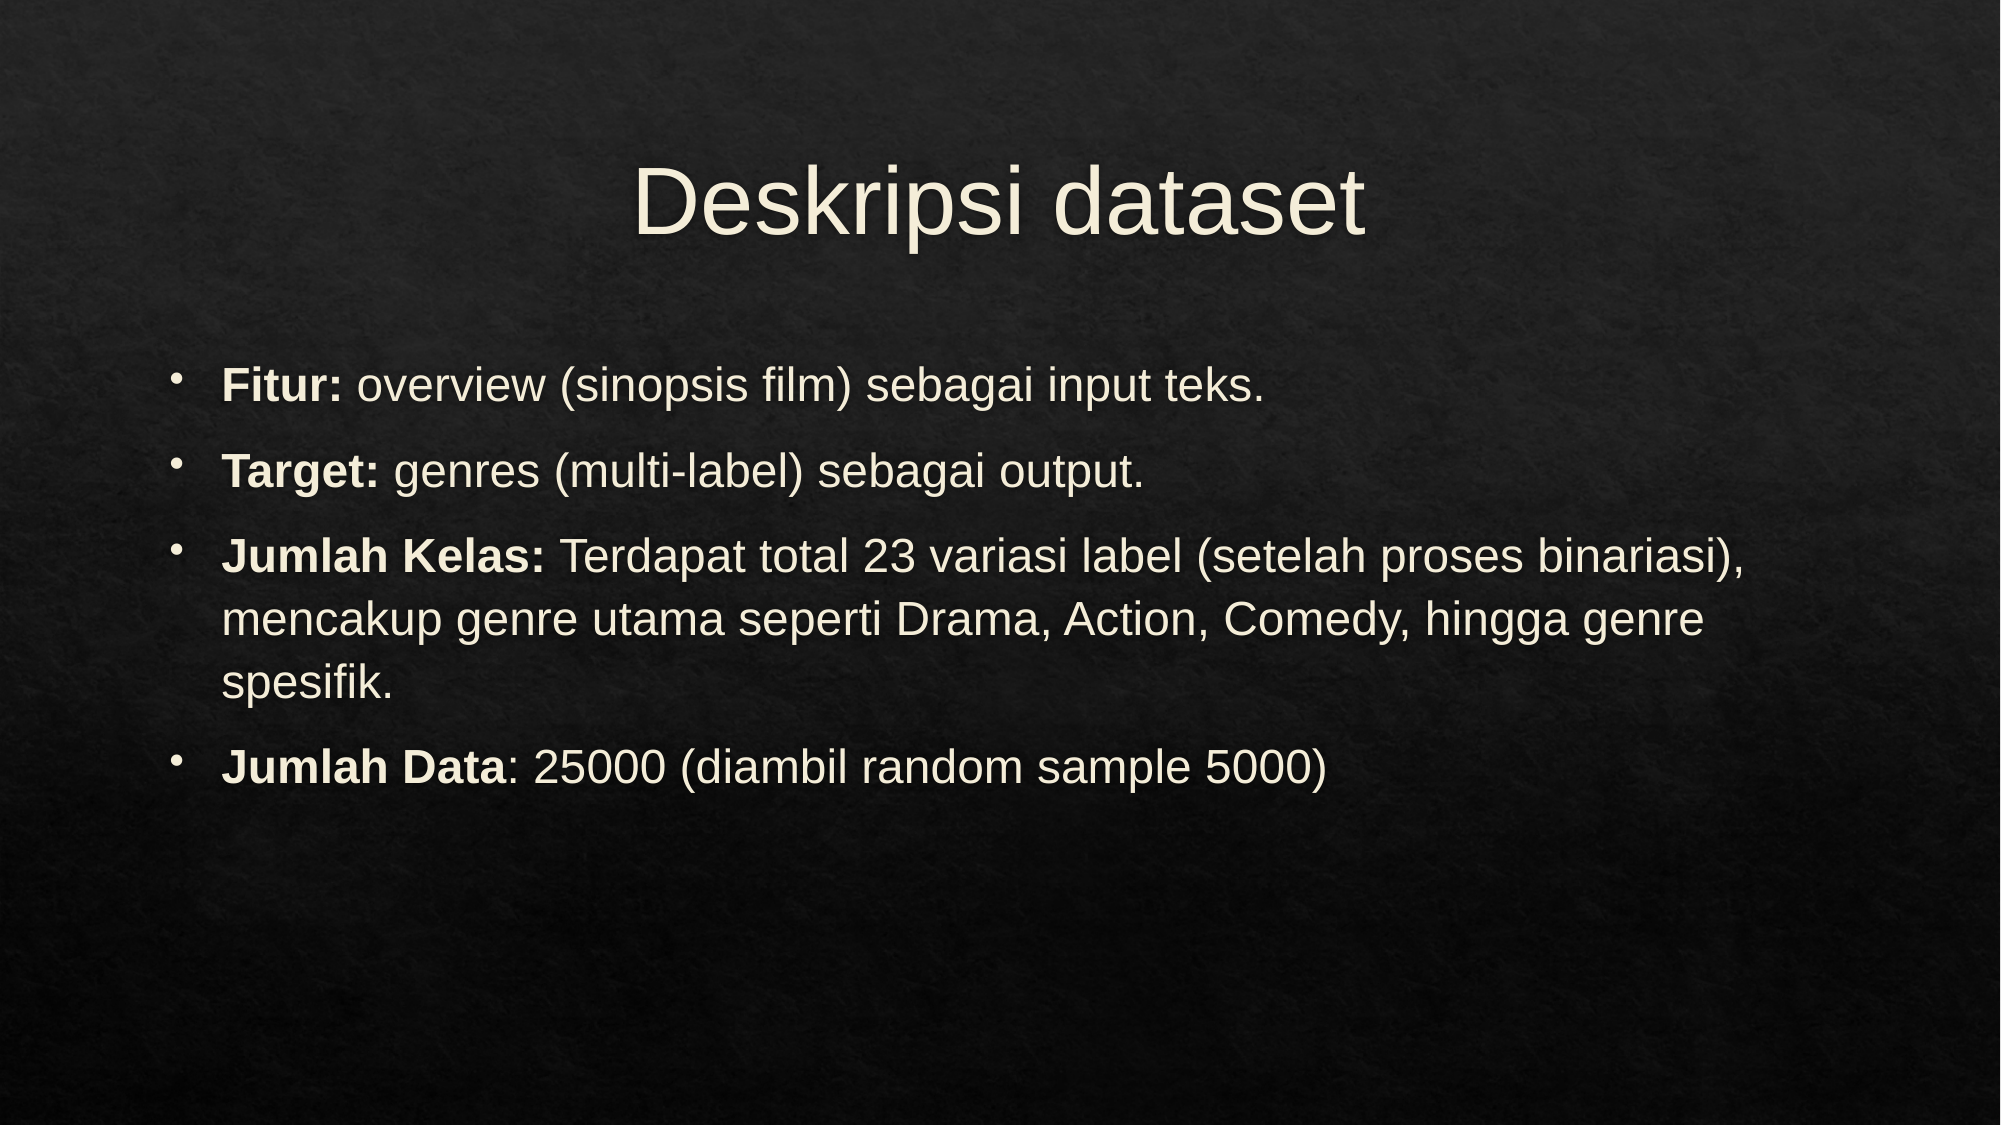

# Deskripsi dataset
Fitur: overview (sinopsis film) sebagai input teks.
Target: genres (multi-label) sebagai output.
Jumlah Kelas: Terdapat total 23 variasi label (setelah proses binariasi), mencakup genre utama seperti Drama, Action, Comedy, hingga genre spesifik.
Jumlah Data: 25000 (diambil random sample 5000)